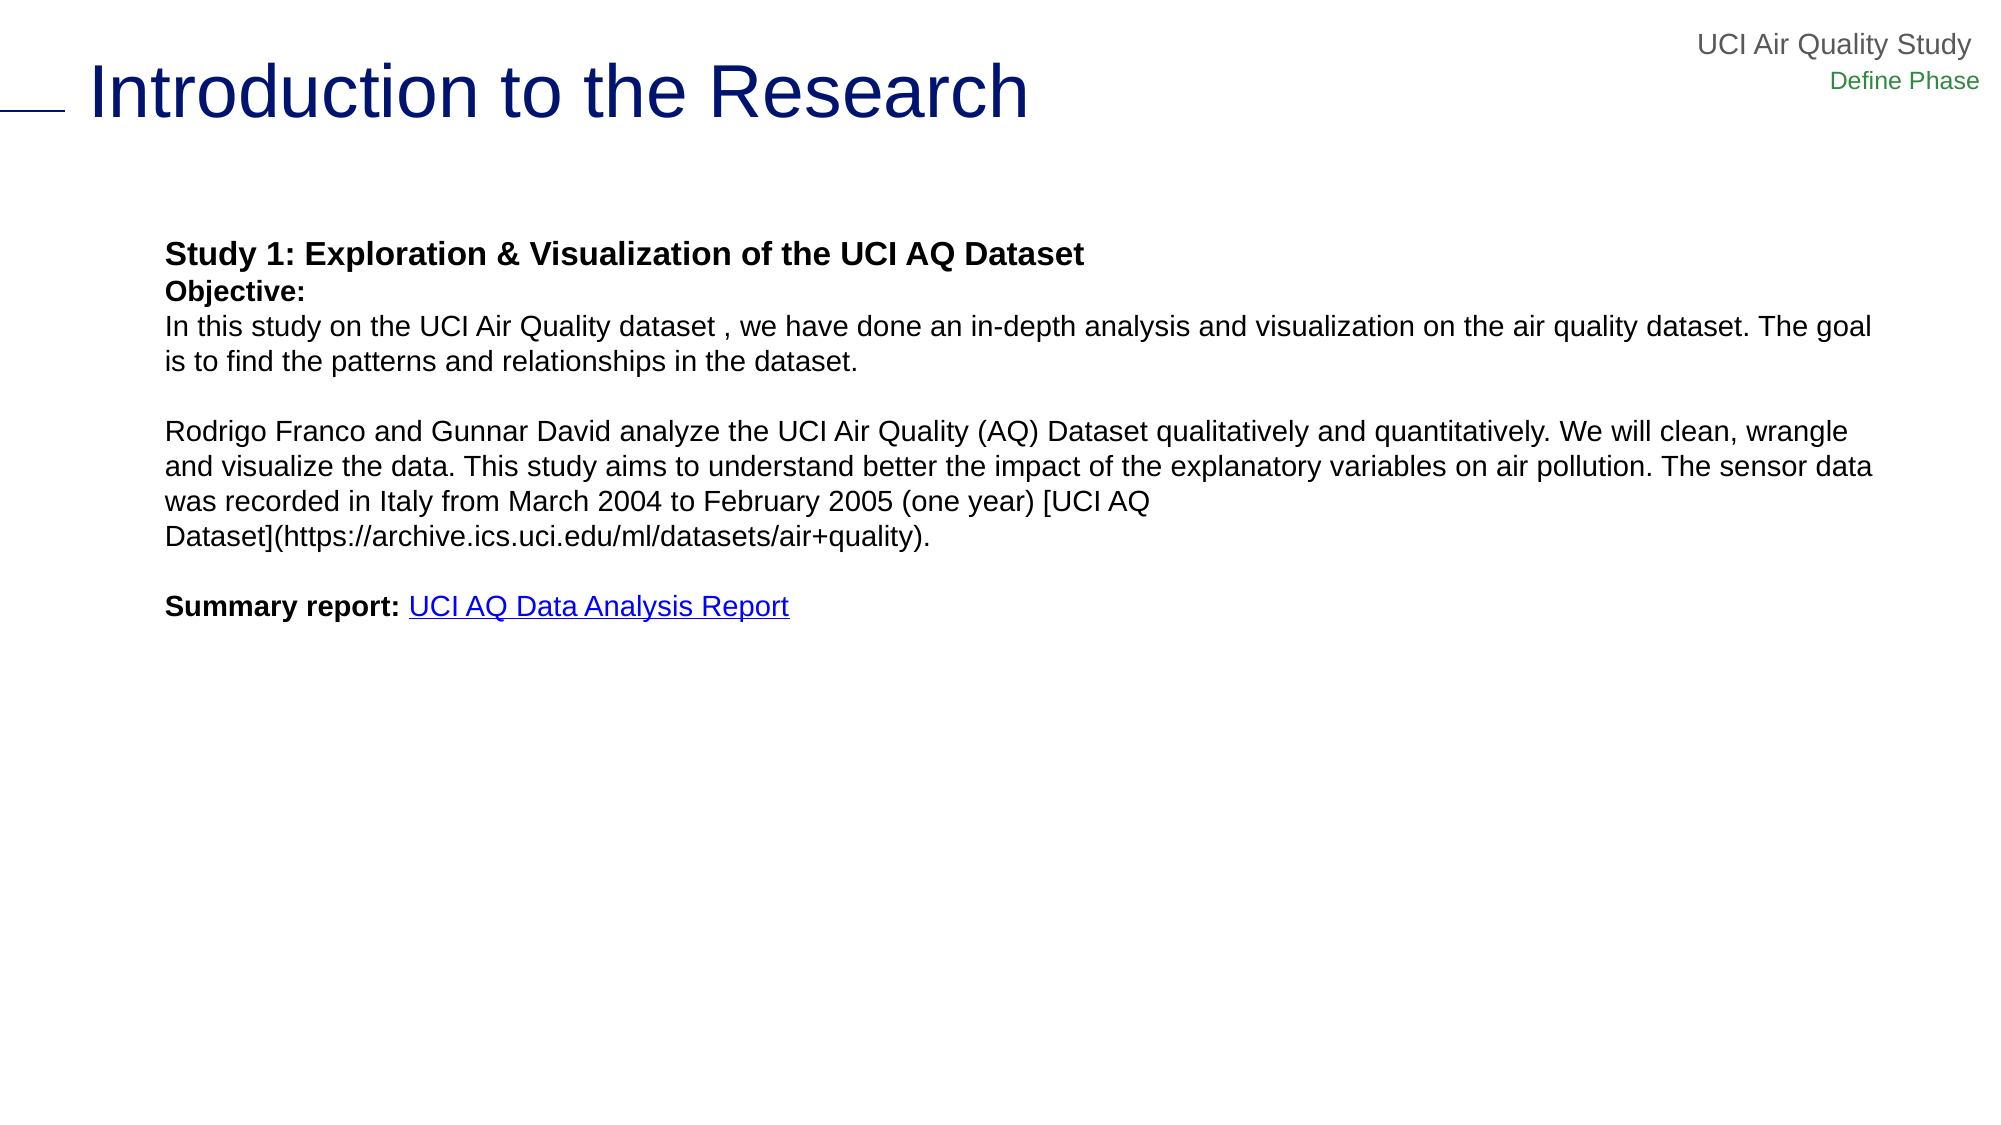

UCI Air Quality Study
# Introduction to the Research
Define Phase
Study 1: Exploration & Visualization of the UCI AQ Dataset
Objective:
In this study on the UCI Air Quality dataset , we have done an in-depth analysis and visualization on the air quality dataset. The goal is to find the patterns and relationships in the dataset.

Rodrigo Franco and Gunnar David analyze the UCI Air Quality (AQ) Dataset qualitatively and quantitatively. We will clean, wrangle and visualize the data. This study aims to understand better the impact of the explanatory variables on air pollution. The sensor data was recorded in Italy from March 2004 to February 2005 (one year) [UCI AQ Dataset](https://archive.ics.uci.edu/ml/datasets/air+quality).

Summary report: UCI AQ Data Analysis Report